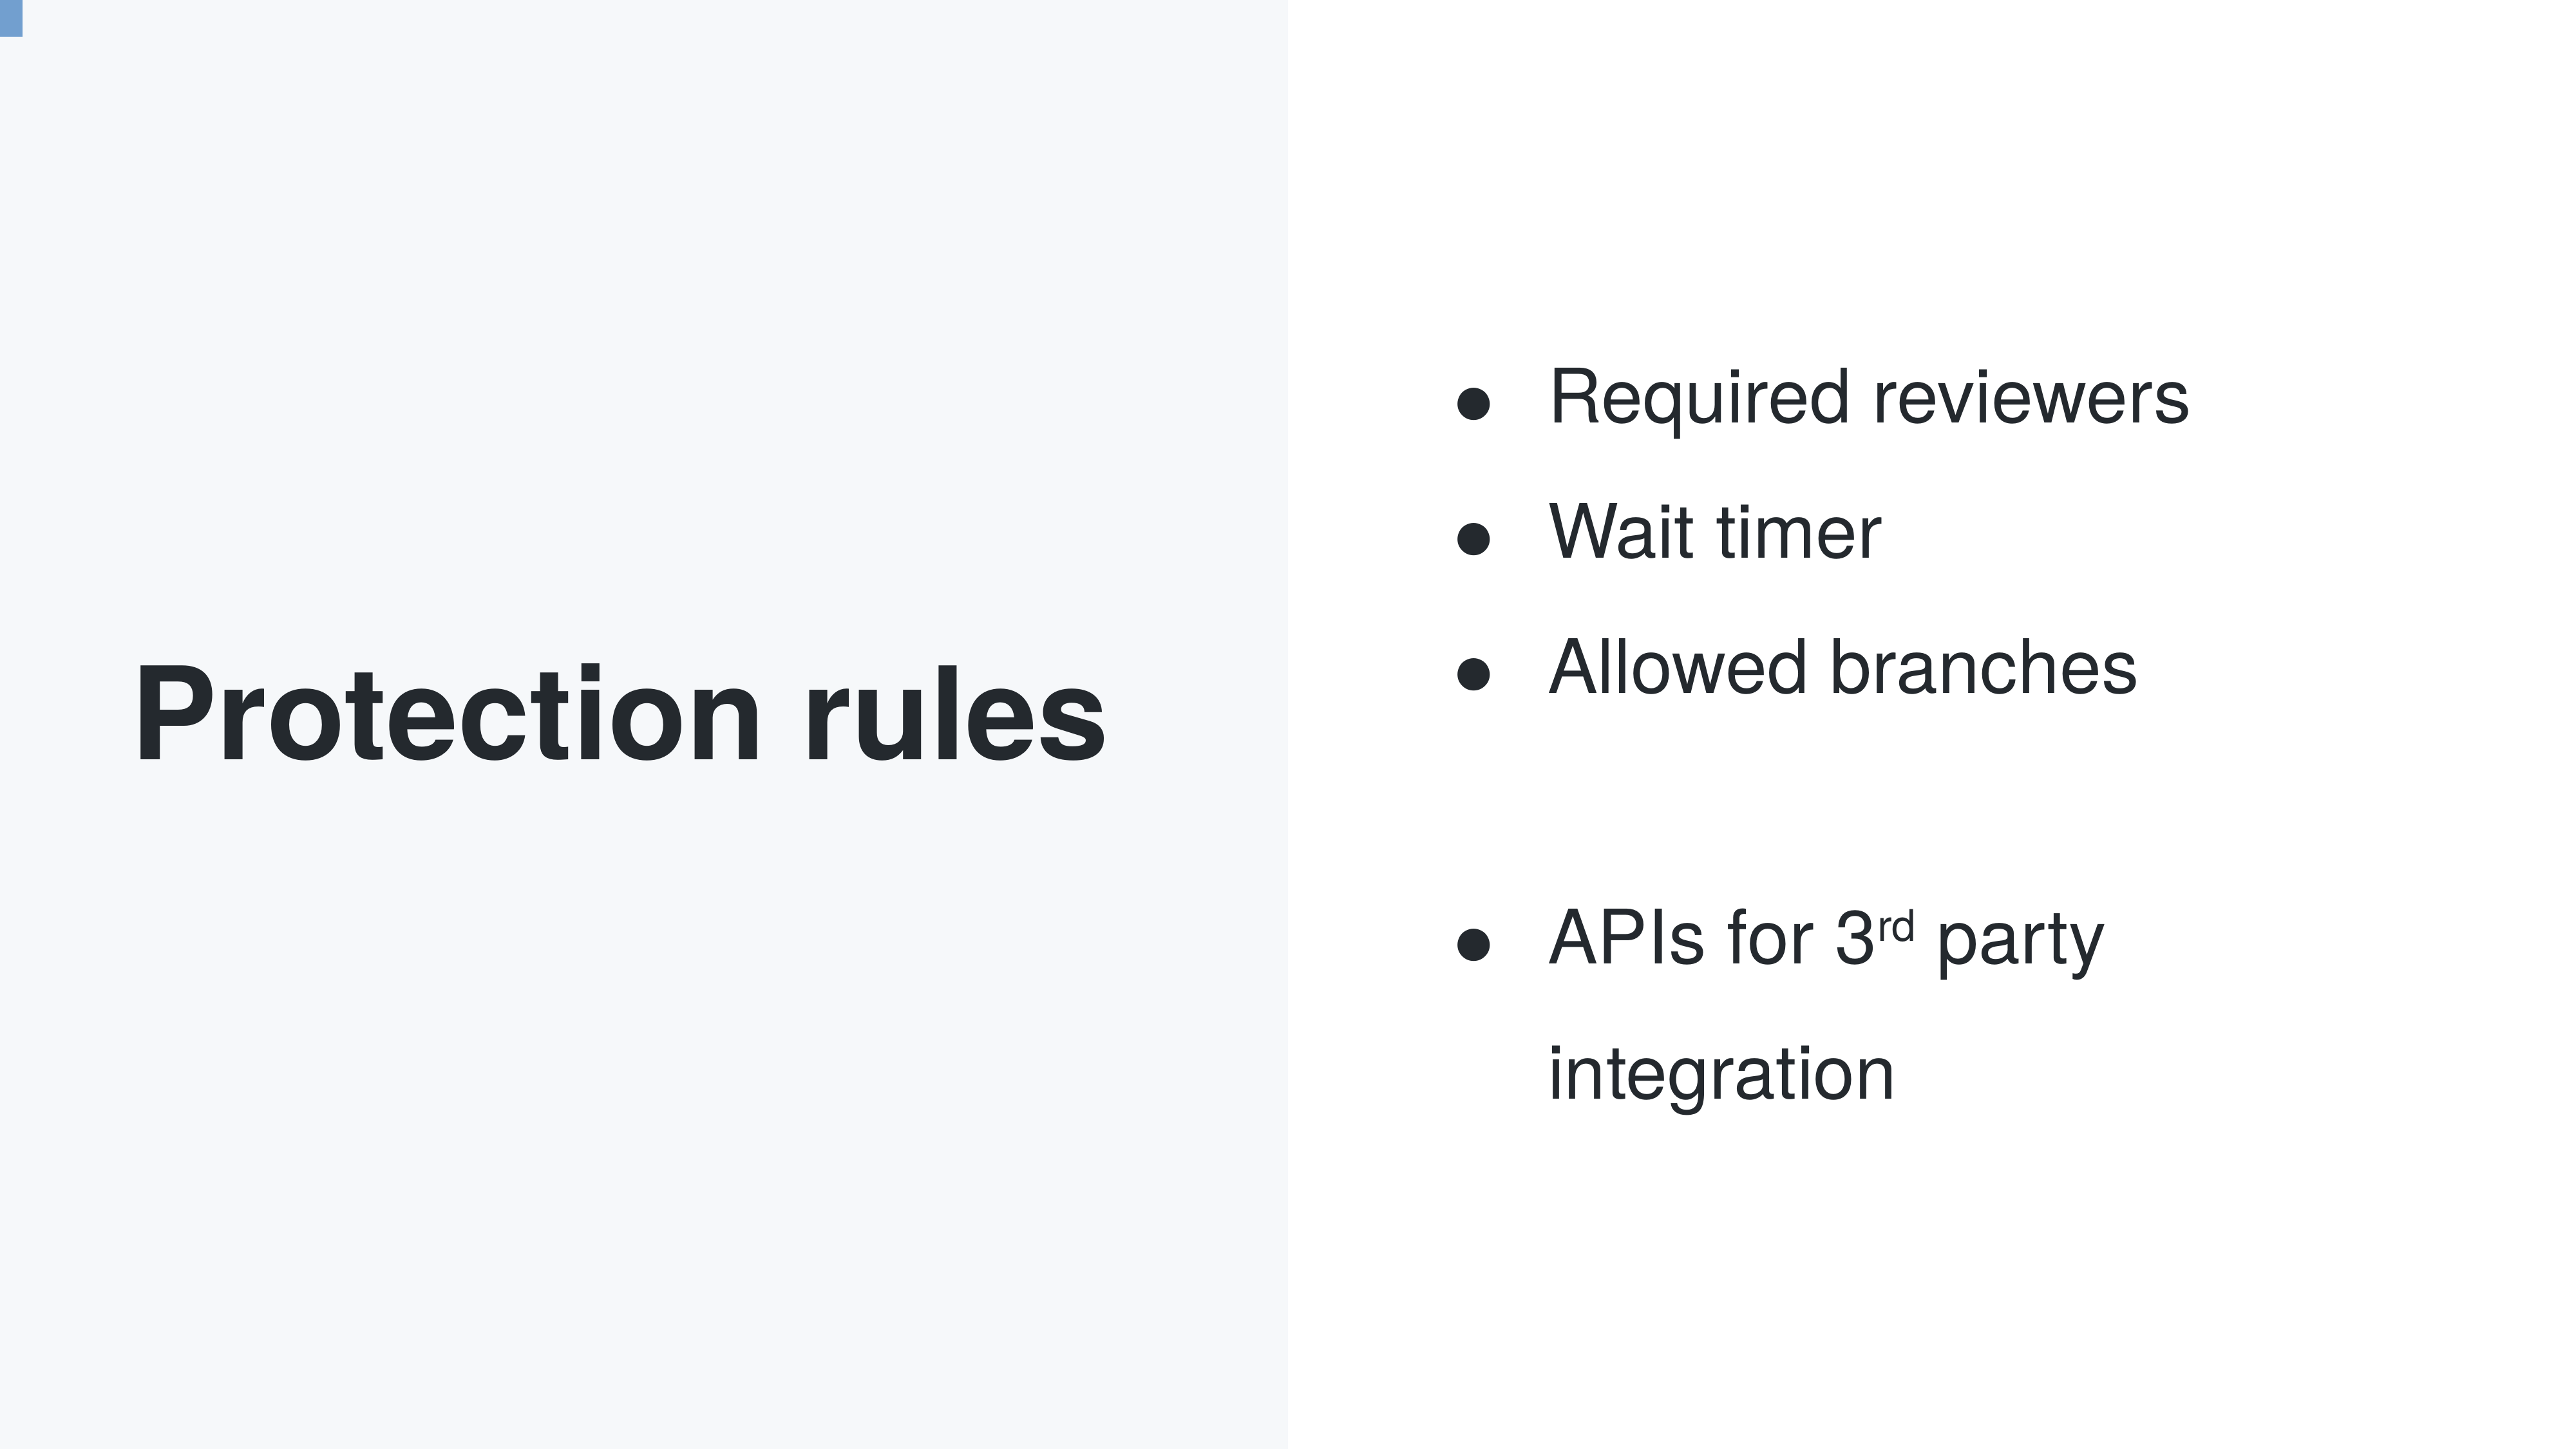

# Protection rules
Required reviewers
Wait timer
Allowed branches

APIs for 3rd party integration